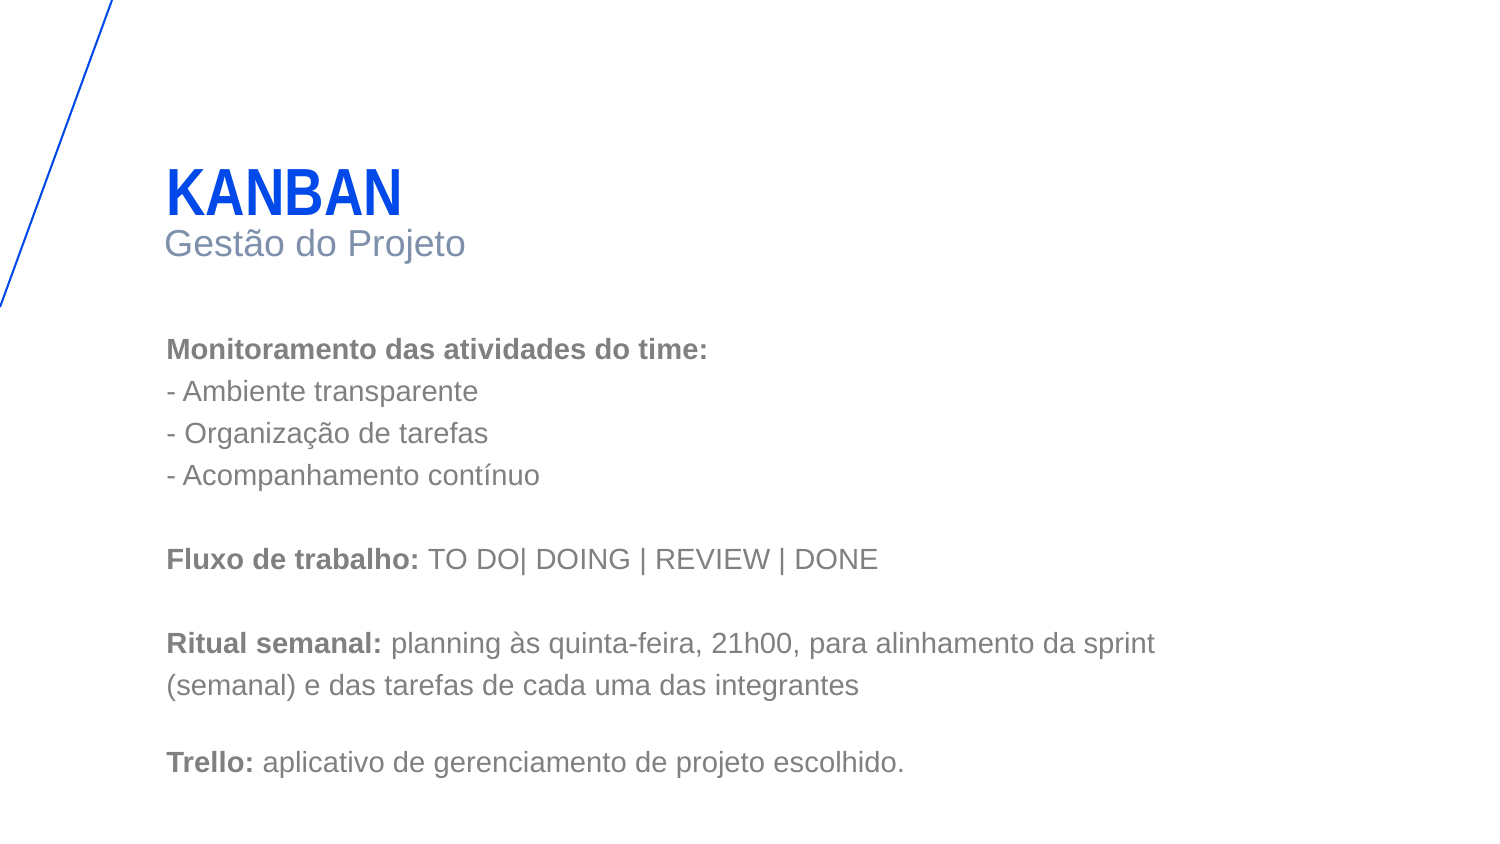

KANBAN
Gestão do Projeto
Monitoramento das atividades do time:
- Ambiente transparente
- Organização de tarefas
- Acompanhamento contínuo
Fluxo de trabalho: TO DO| DOING | REVIEW | DONE
Ritual semanal: planning às quinta-feira, 21h00, para alinhamento da sprint (semanal) e das tarefas de cada uma das integrantes
Trello: aplicativo de gerenciamento de projeto escolhido.